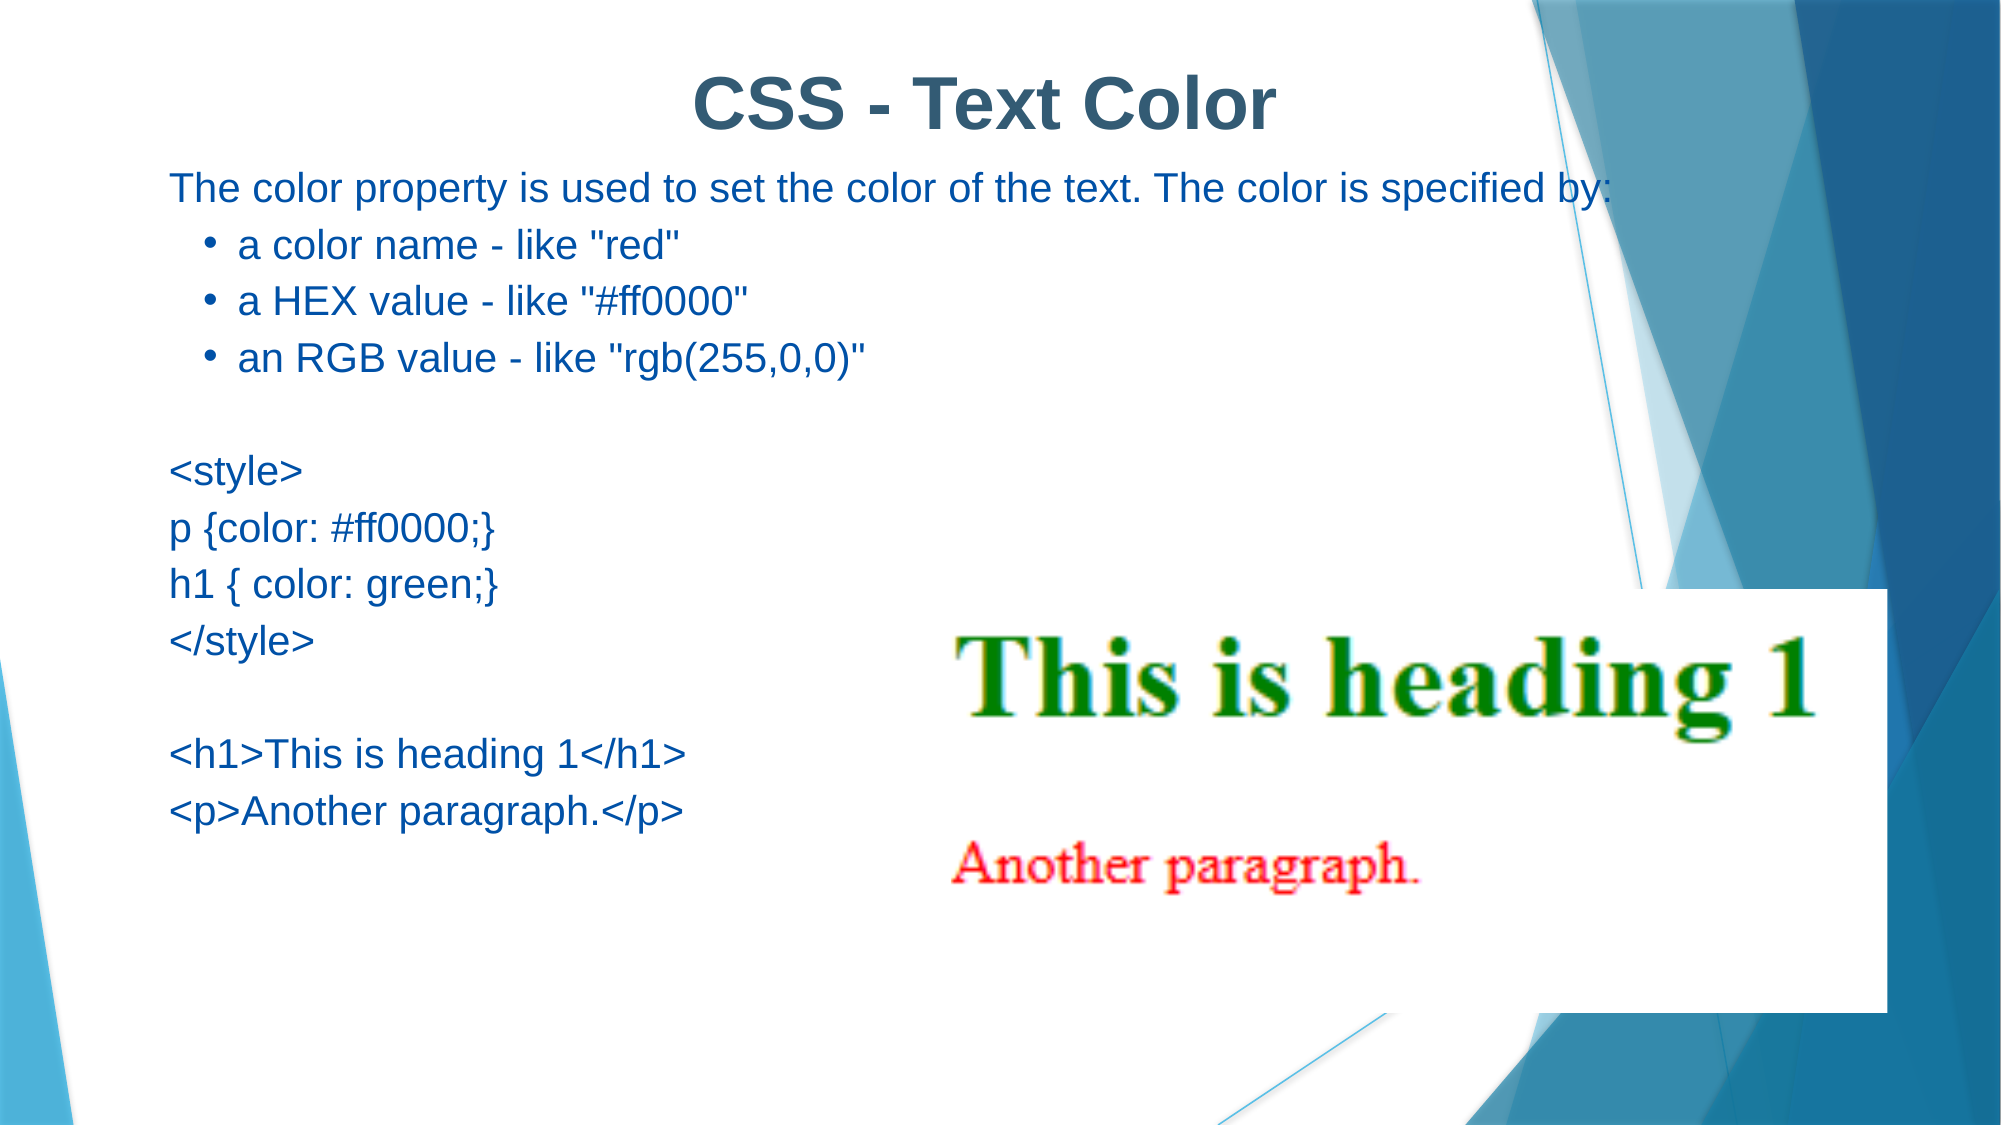

CSS - Text Color
The color property is used to set the color of the text. The color is specified by:
a color name - like "red"
a HEX value - like "#ff0000"
an RGB value - like "rgb(255,0,0)"

<style>
p {color: #ff0000;}
h1 { color: green;}
</style>

<h1>This is heading 1</h1>
<p>Another paragraph.</p>